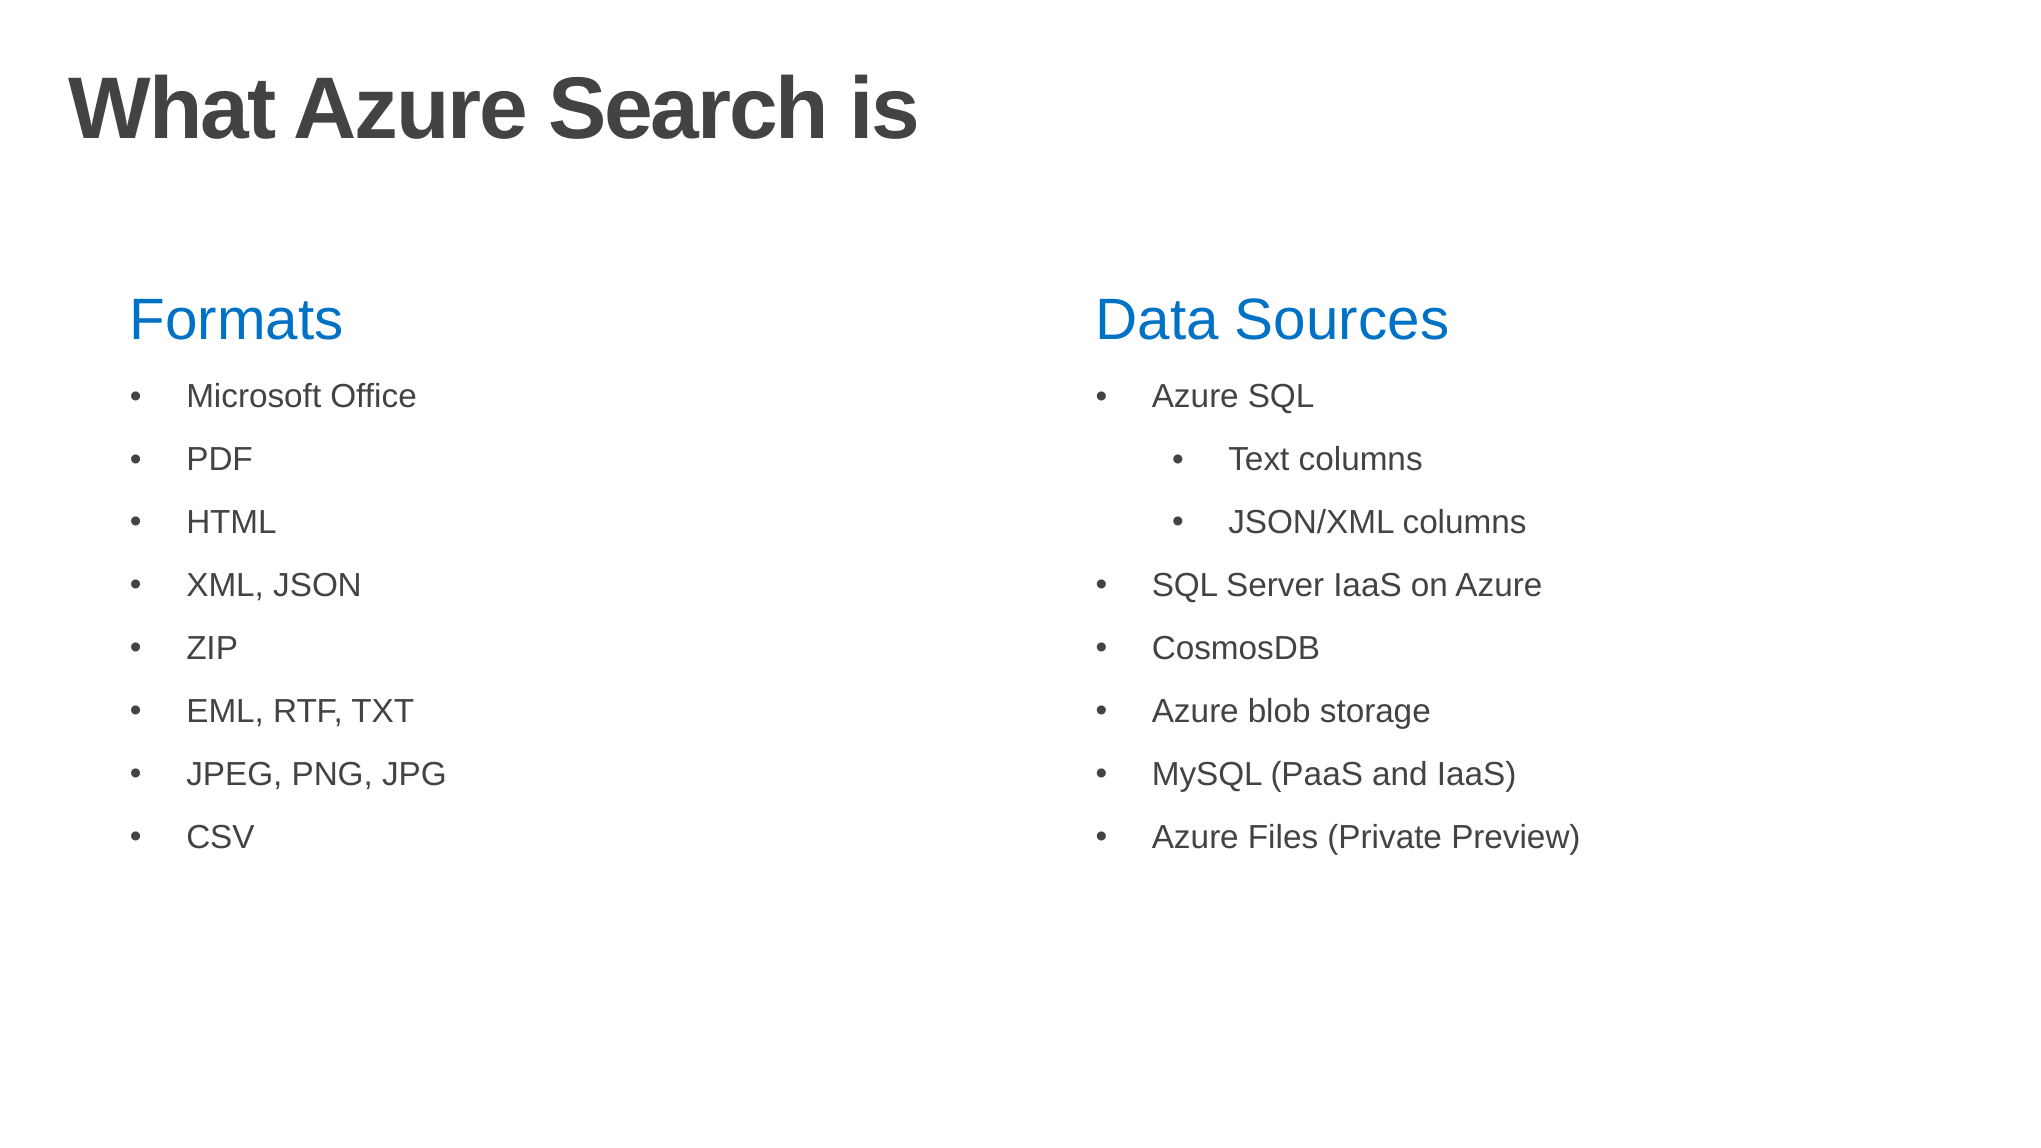

# What Azure Search is
Formats
Microsoft Office
PDF
HTML
XML, JSON
ZIP
EML, RTF, TXT
JPEG, PNG, JPG
CSV
Data Sources
Azure SQL
Text columns
JSON/XML columns
SQL Server IaaS on Azure
CosmosDB
Azure blob storage
MySQL (PaaS and IaaS)
Azure Files (Private Preview)